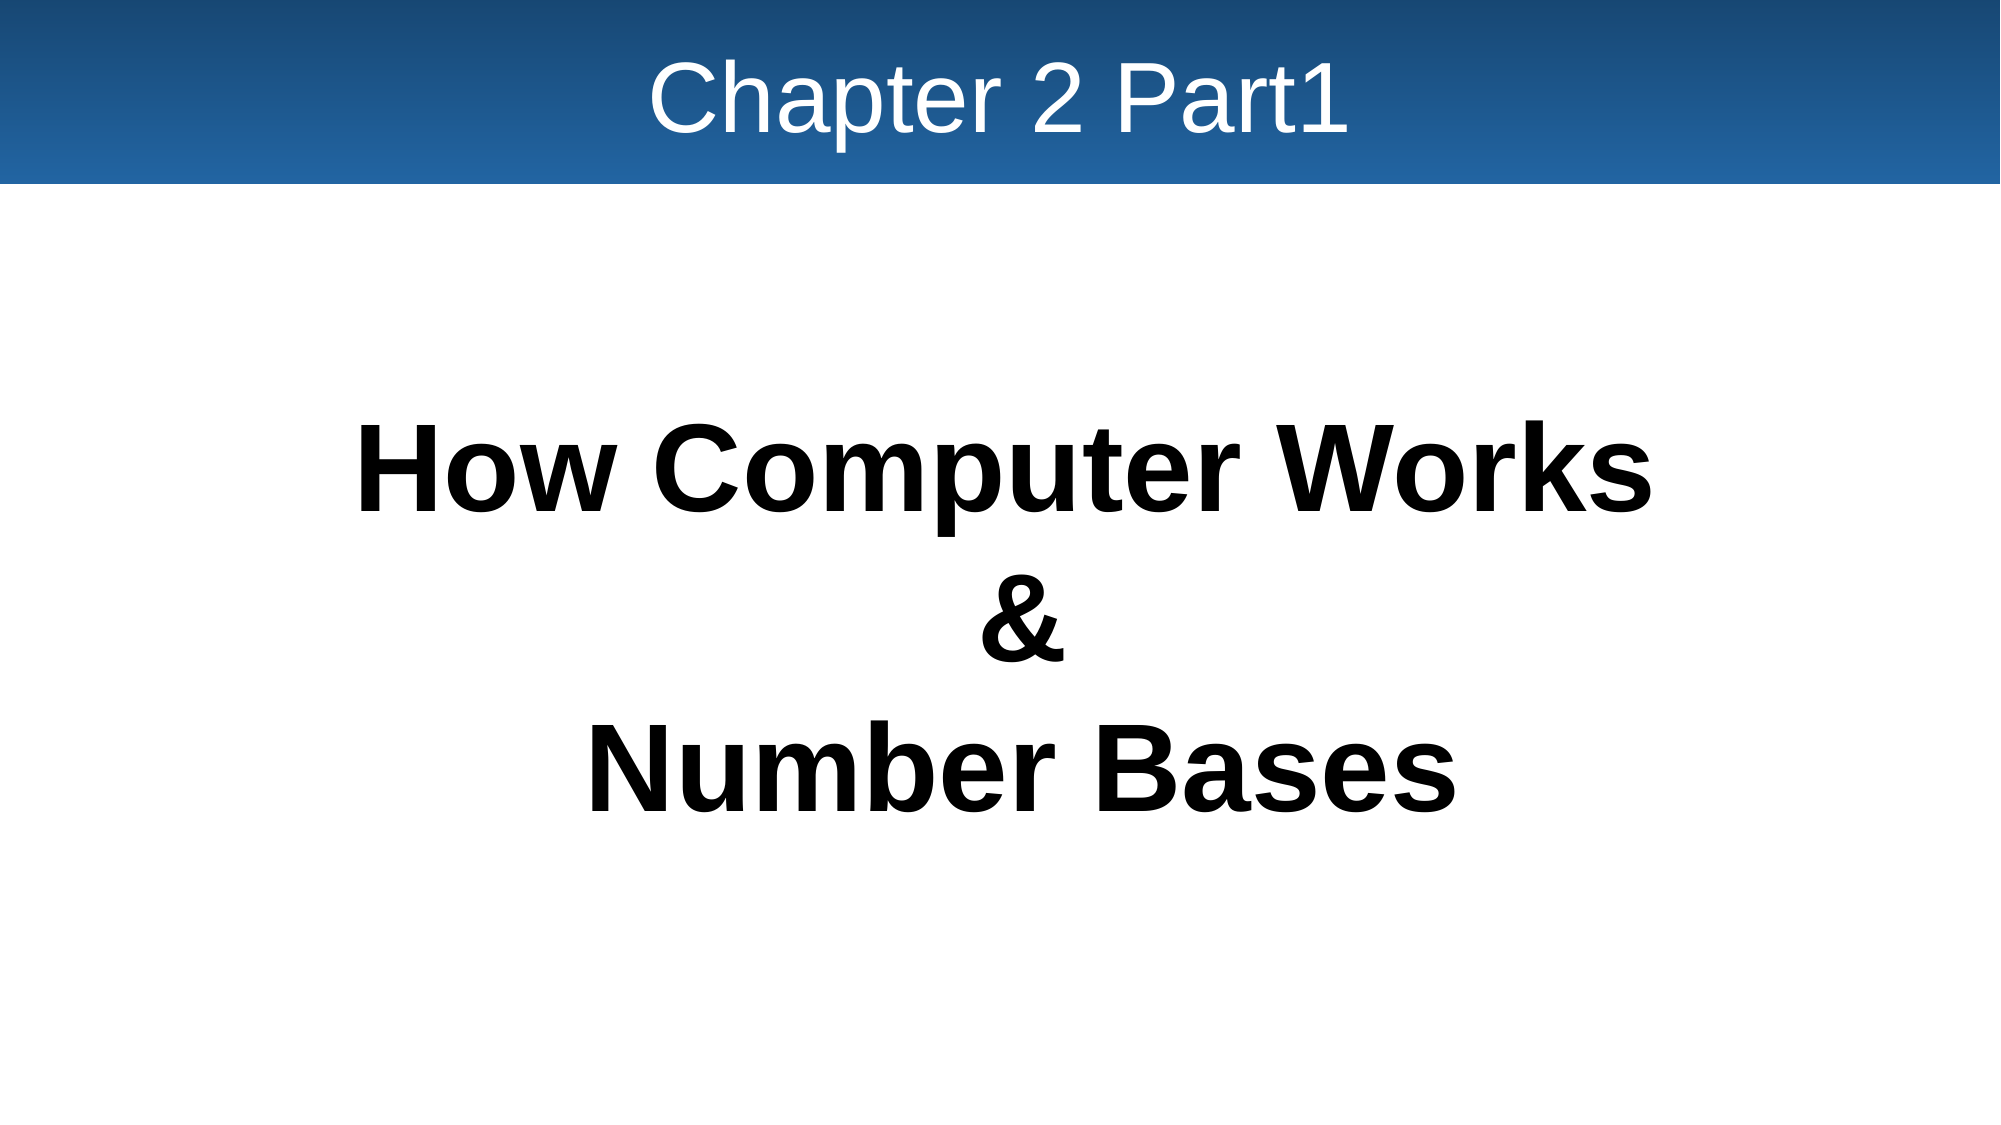

Chapter 2 Part1
How Computer Works
&
Number Bases